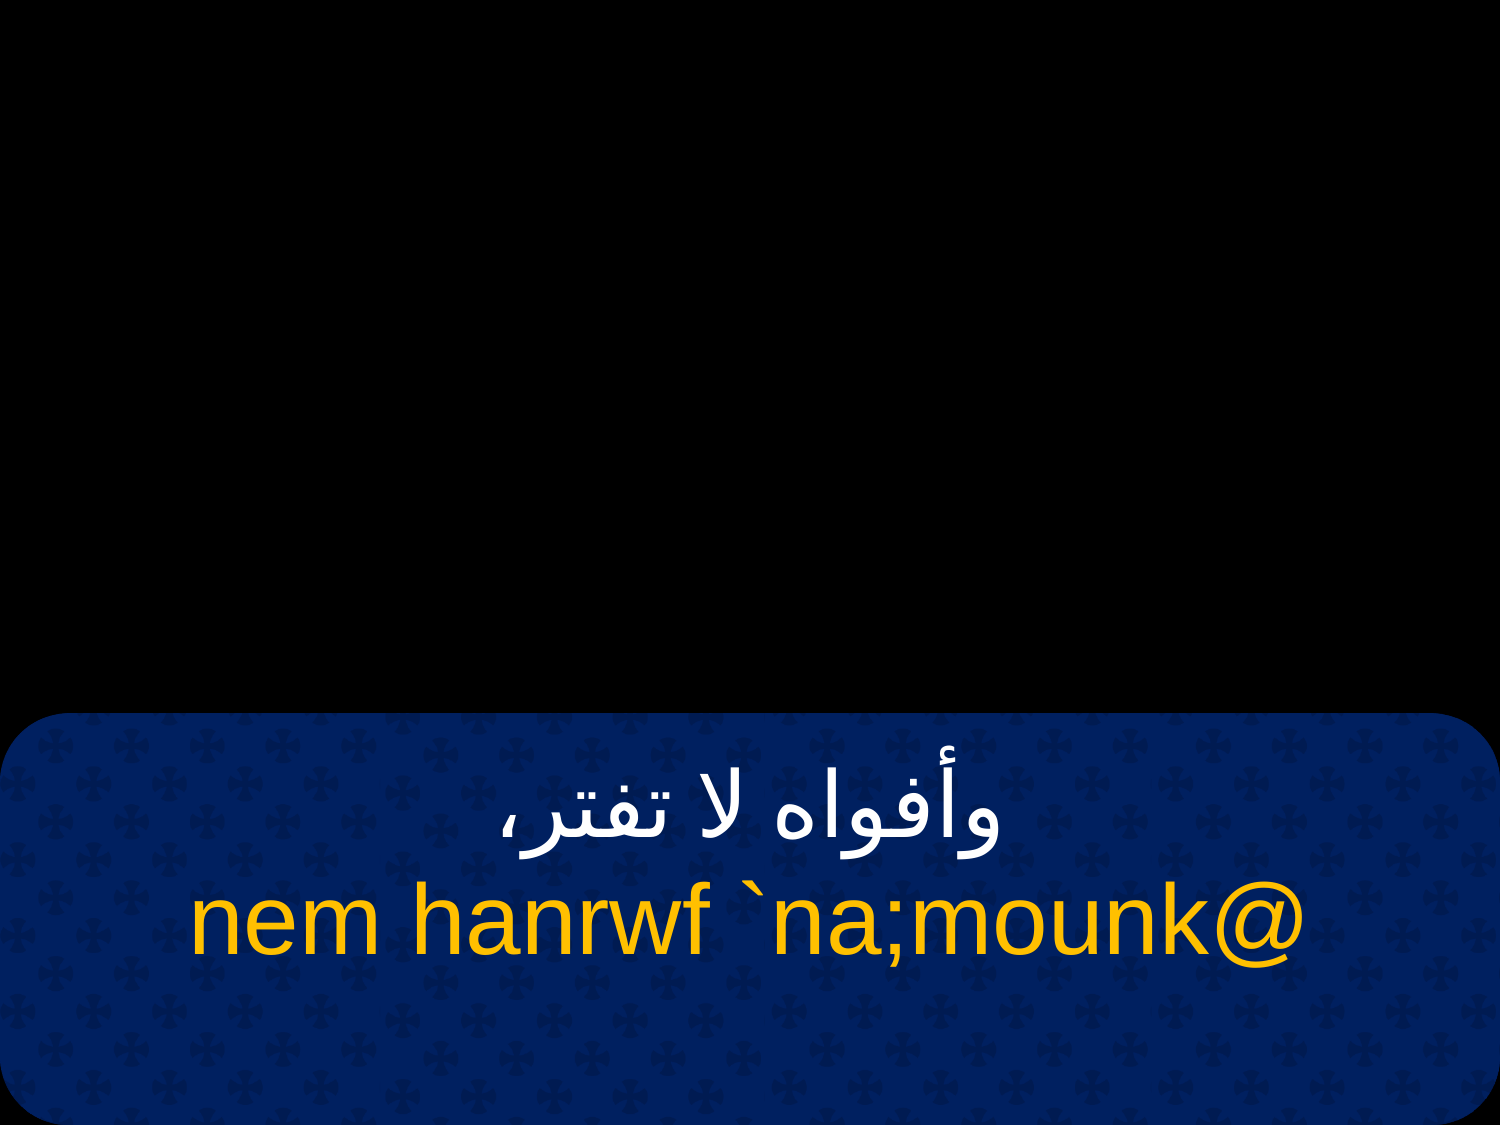

# وأفواه لا تفتر،
nem hanrwf `na;mounk@